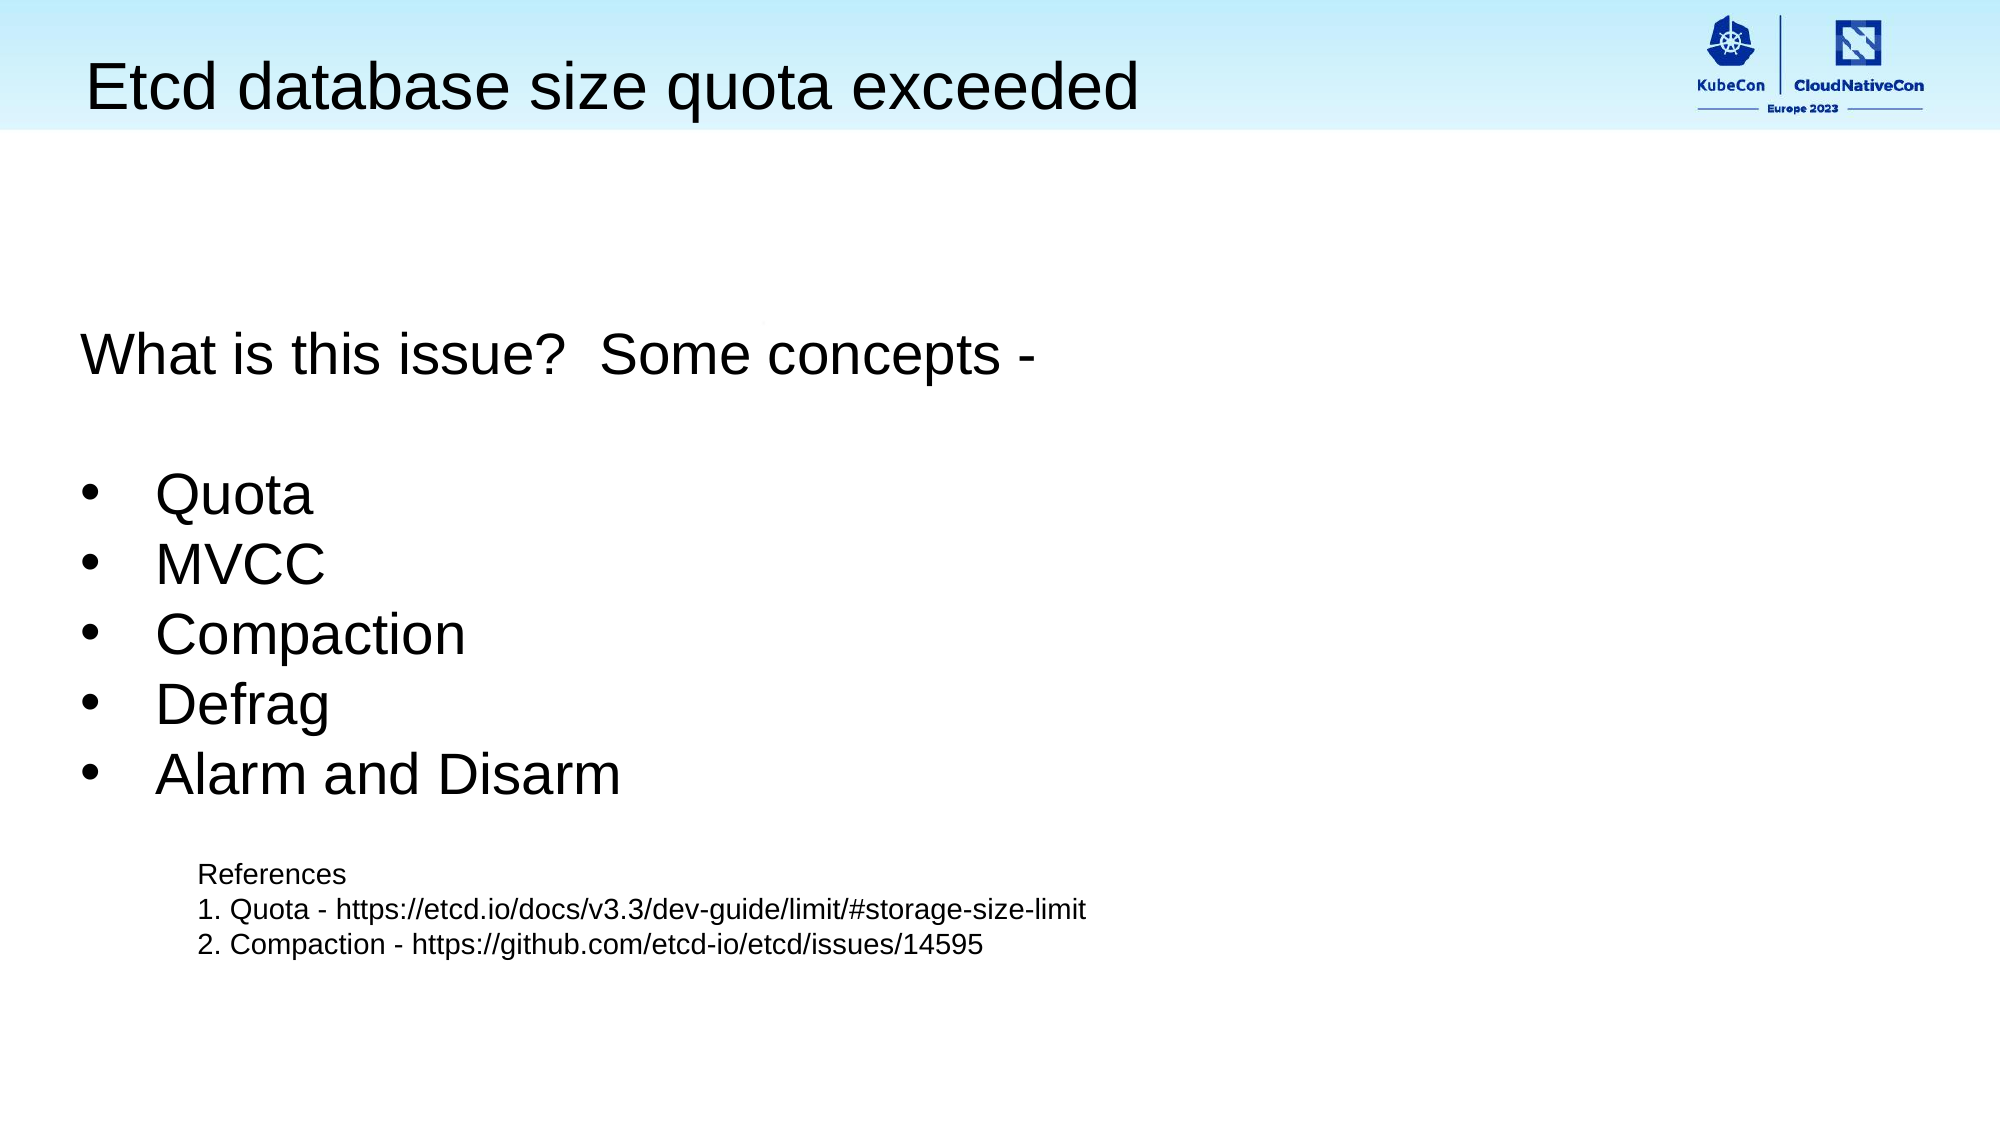

Etcd database size quota exceeded

What is this issue?  Some concepts -

Quota
MVCC
Compaction
Defrag
Alarm and Disarm

References
1. Quota - https://etcd.io/docs/v3.3/dev-guide/limit/#storage-size-limit
2. Compaction - https://github.com/etcd-io/etcd/issues/14595